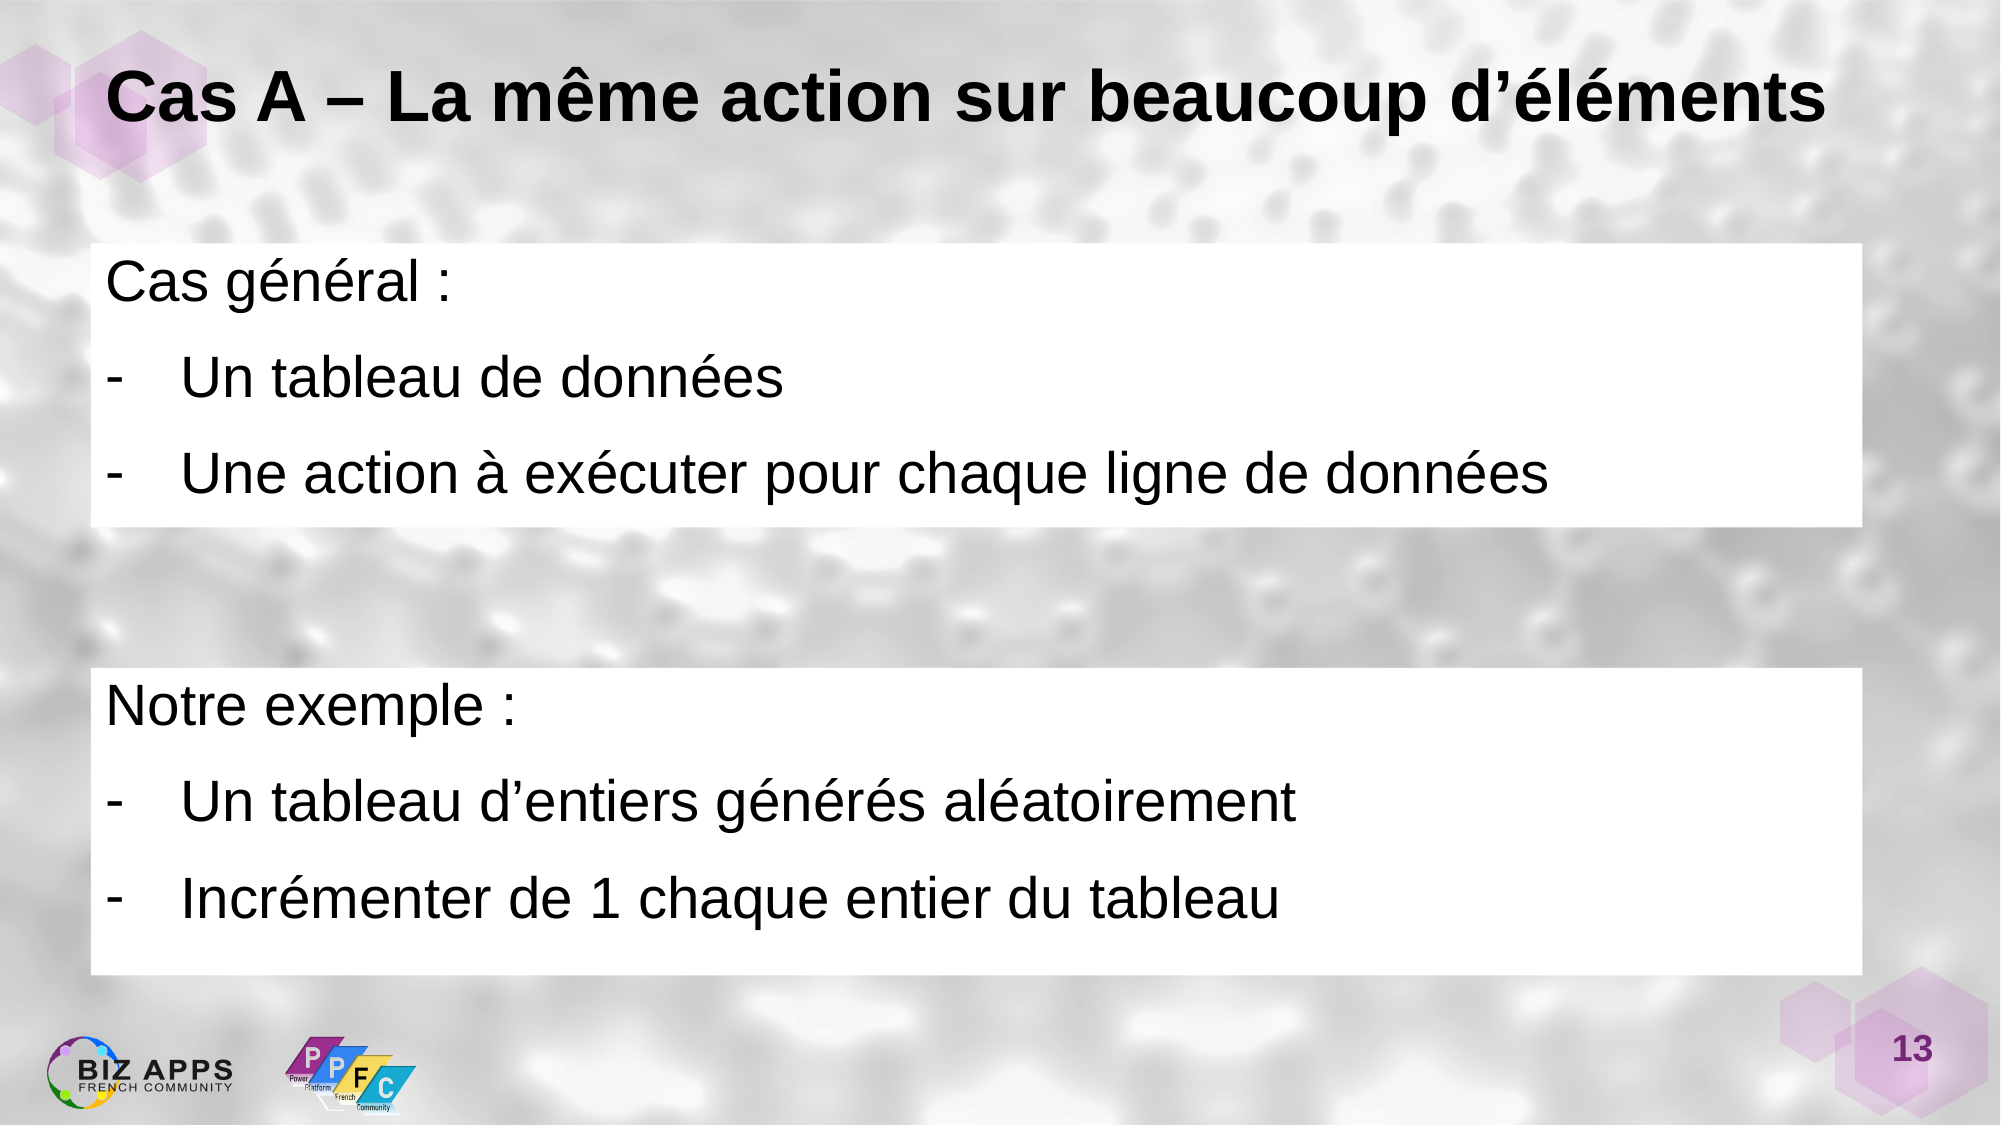

# Cas A – La même action sur beaucoup d’éléments
Cas général :
Un tableau de données
Une action à exécuter pour chaque ligne de données
Notre exemple :
Un tableau d’entiers générés aléatoirement
Incrémenter de 1 chaque entier du tableau
13